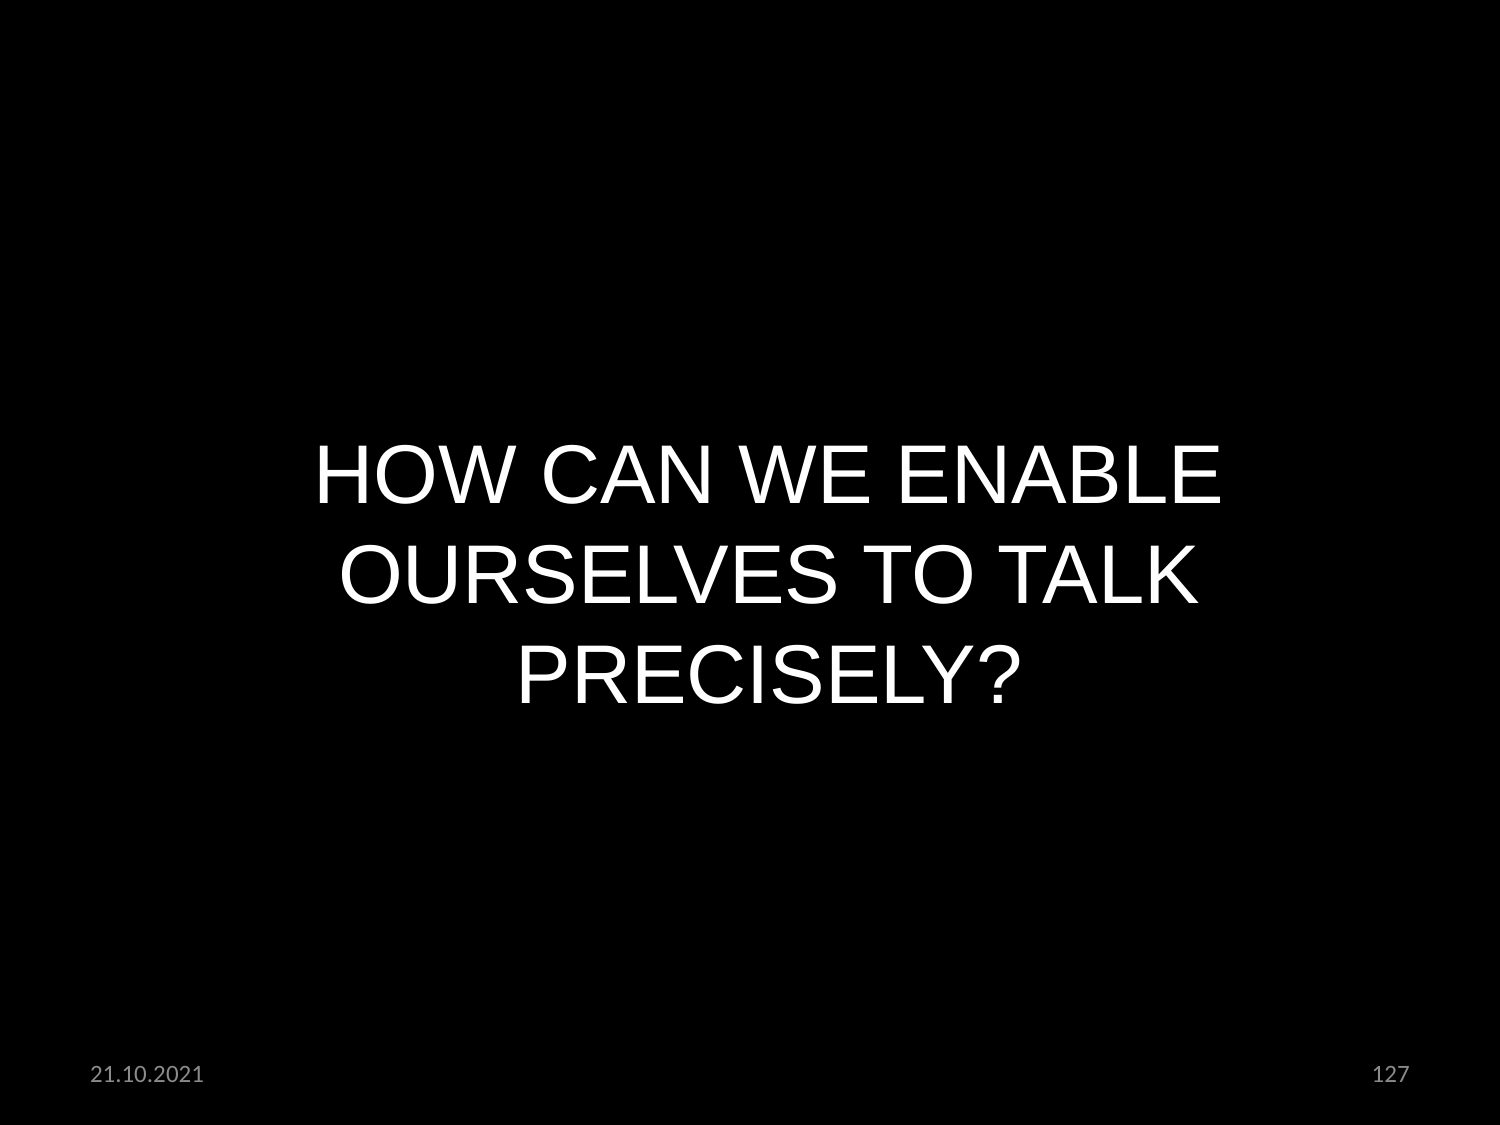

HOW CAN WE ENABLE OURSELVES TO TALK PRECISELY?
21.10.2021
127